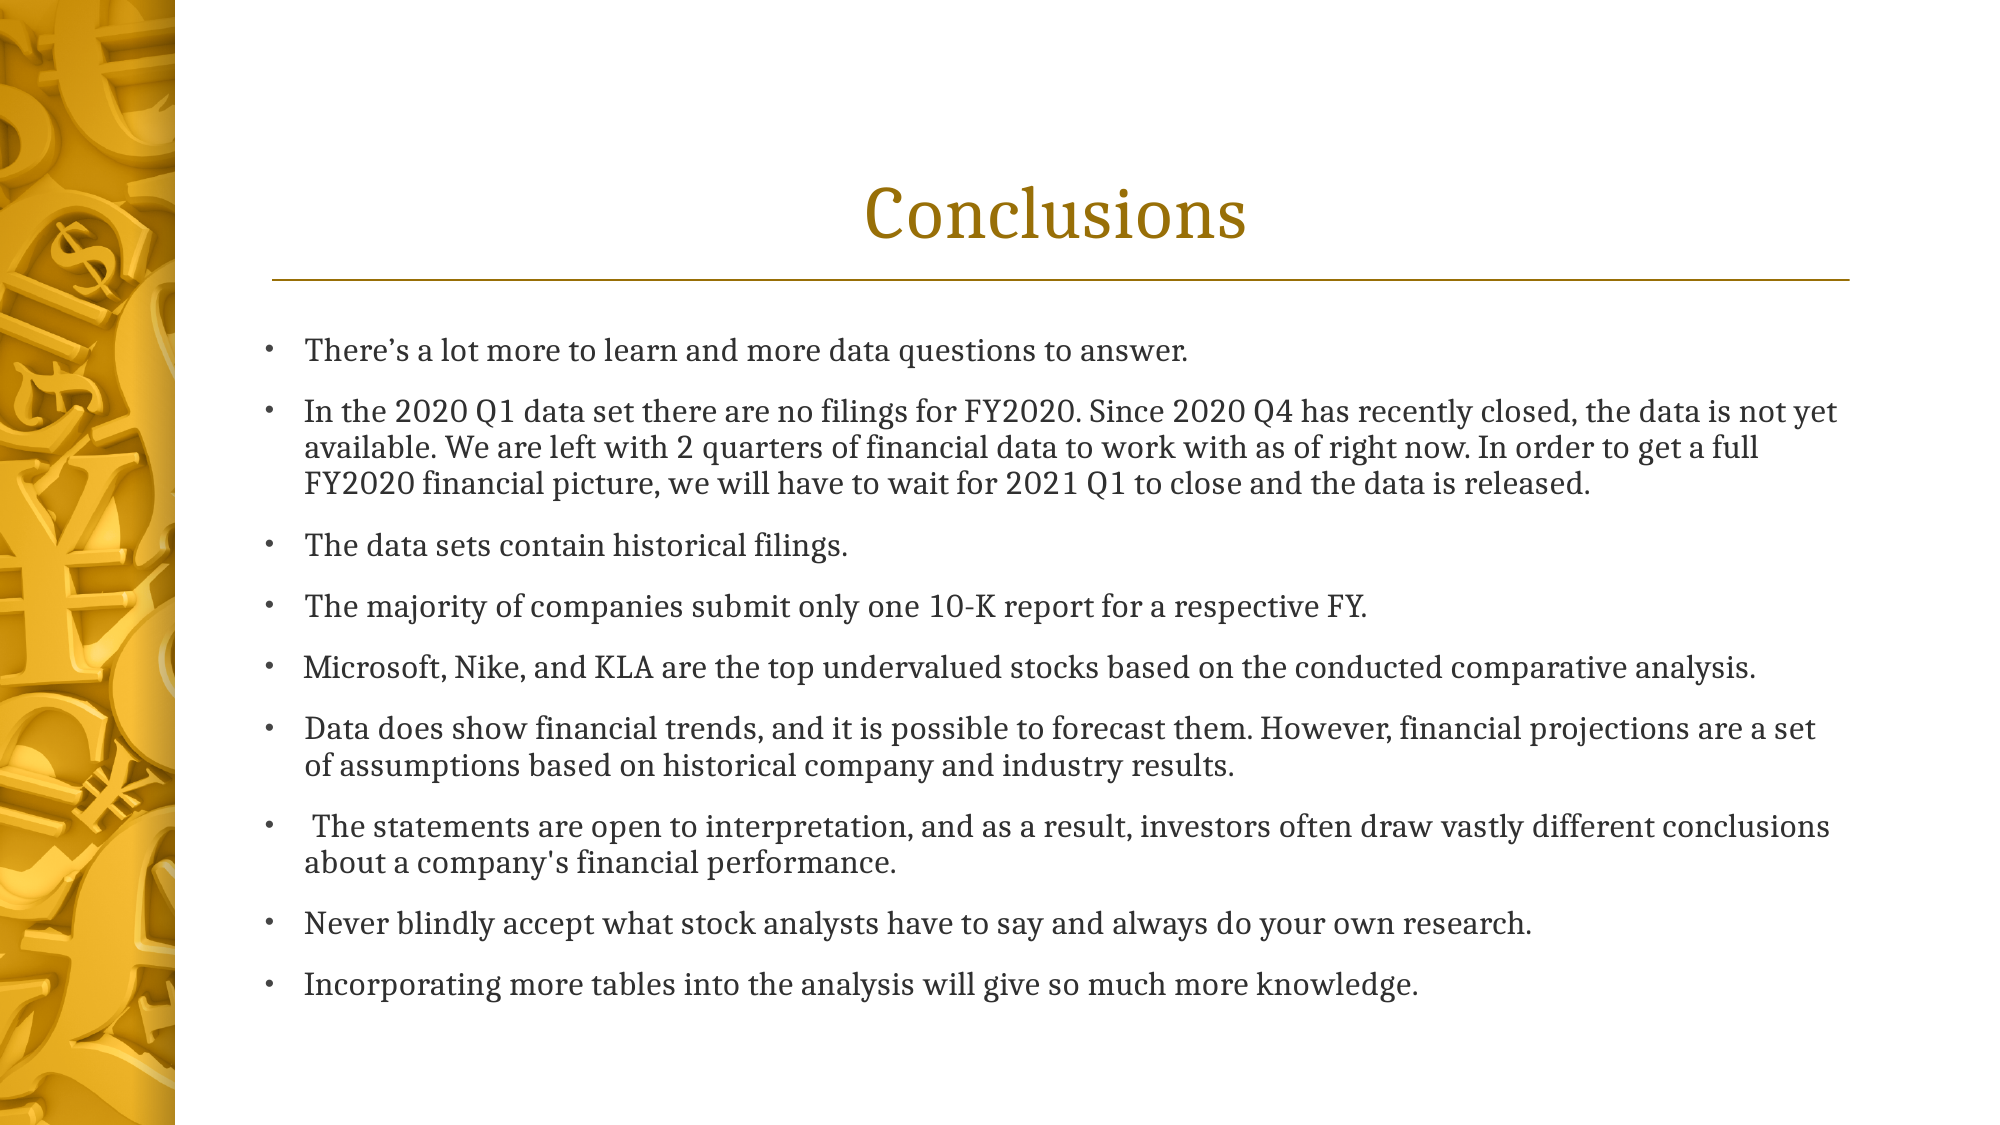

# Conclusions
There’s a lot more to learn and more data questions to answer.
In the 2020 Q1 data set there are no filings for FY2020. Since 2020 Q4 has recently closed, the data is not yet available. We are left with 2 quarters of financial data to work with as of right now. In order to get a full FY2020 financial picture, we will have to wait for 2021 Q1 to close and the data is released.
The data sets contain historical filings.
The majority of companies submit only one 10-K report for a respective FY.
Microsoft, Nike, and KLA are the top undervalued stocks based on the conducted comparative analysis.
Data does show financial trends, and it is possible to forecast them. However, financial projections are a set of assumptions based on historical company and industry results.
 The statements are open to interpretation, and as a result, investors often draw vastly different conclusions about a company's financial performance.
Never blindly accept what stock analysts have to say and always do your own research.
Incorporating more tables into the analysis will give so much more knowledge.